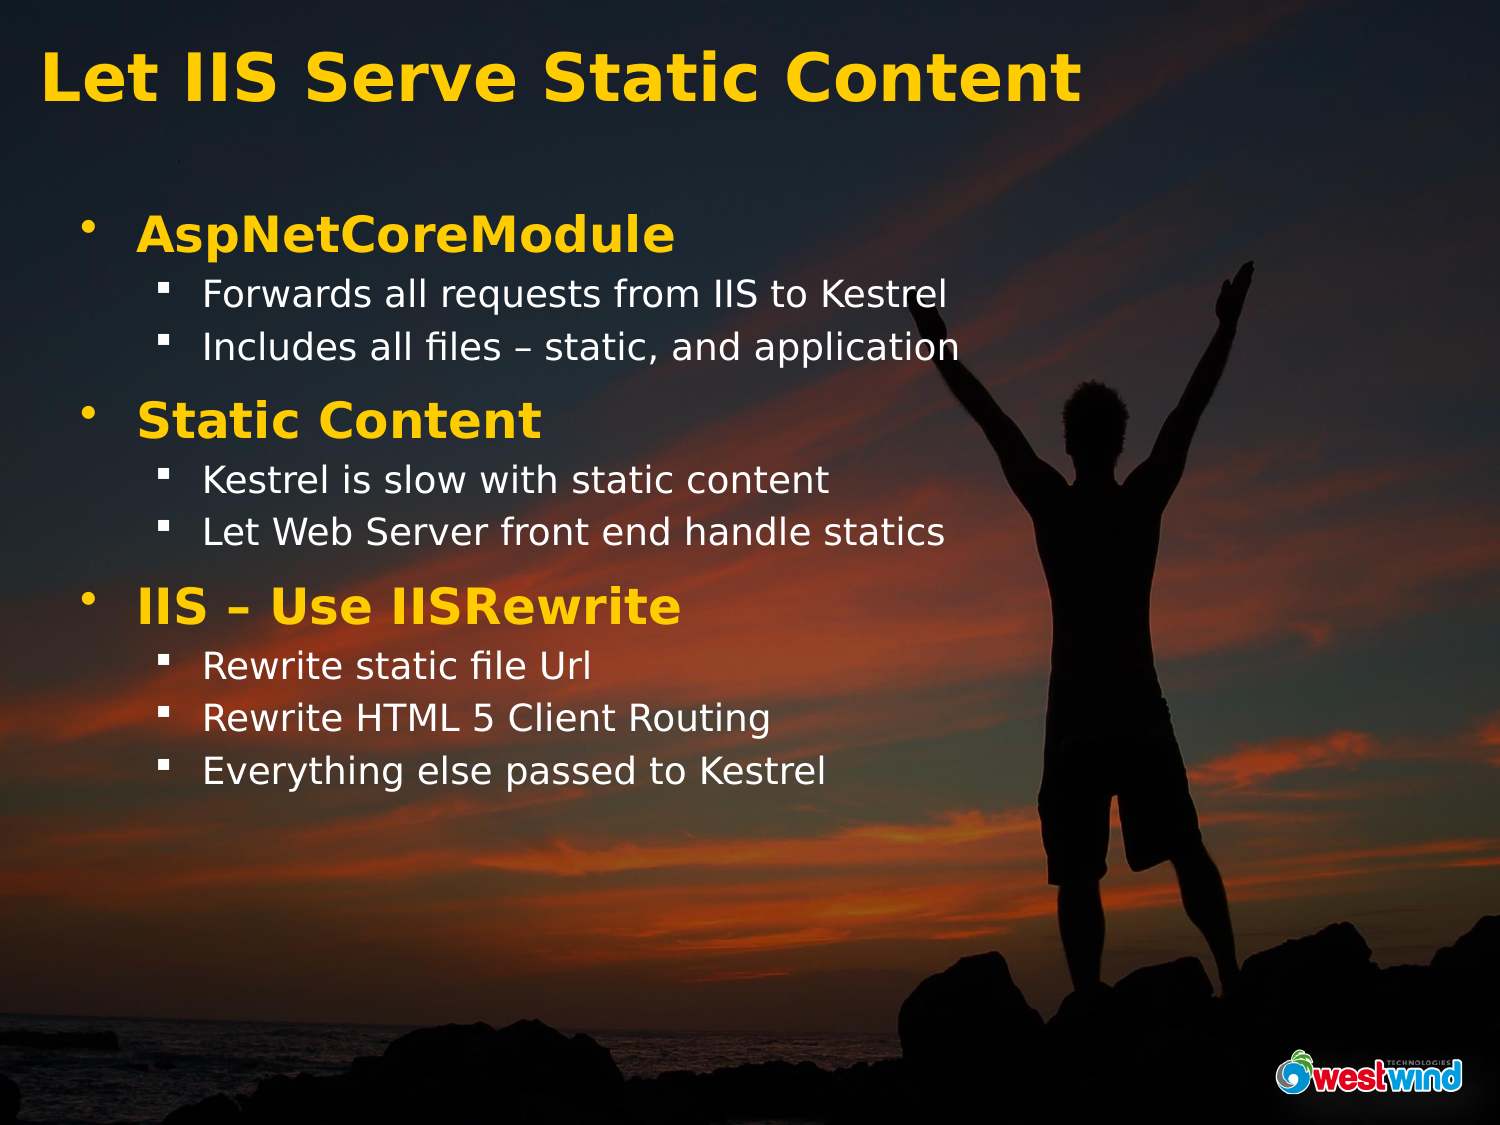

# Let IIS Serve Static Content
AspNetCoreModule
Forwards all requests from IIS to Kestrel
Includes all files – static, and application
Static Content
Kestrel is slow with static content
Let Web Server front end handle statics
IIS – Use IISRewrite
Rewrite static file Url
Rewrite HTML 5 Client Routing
Everything else passed to Kestrel